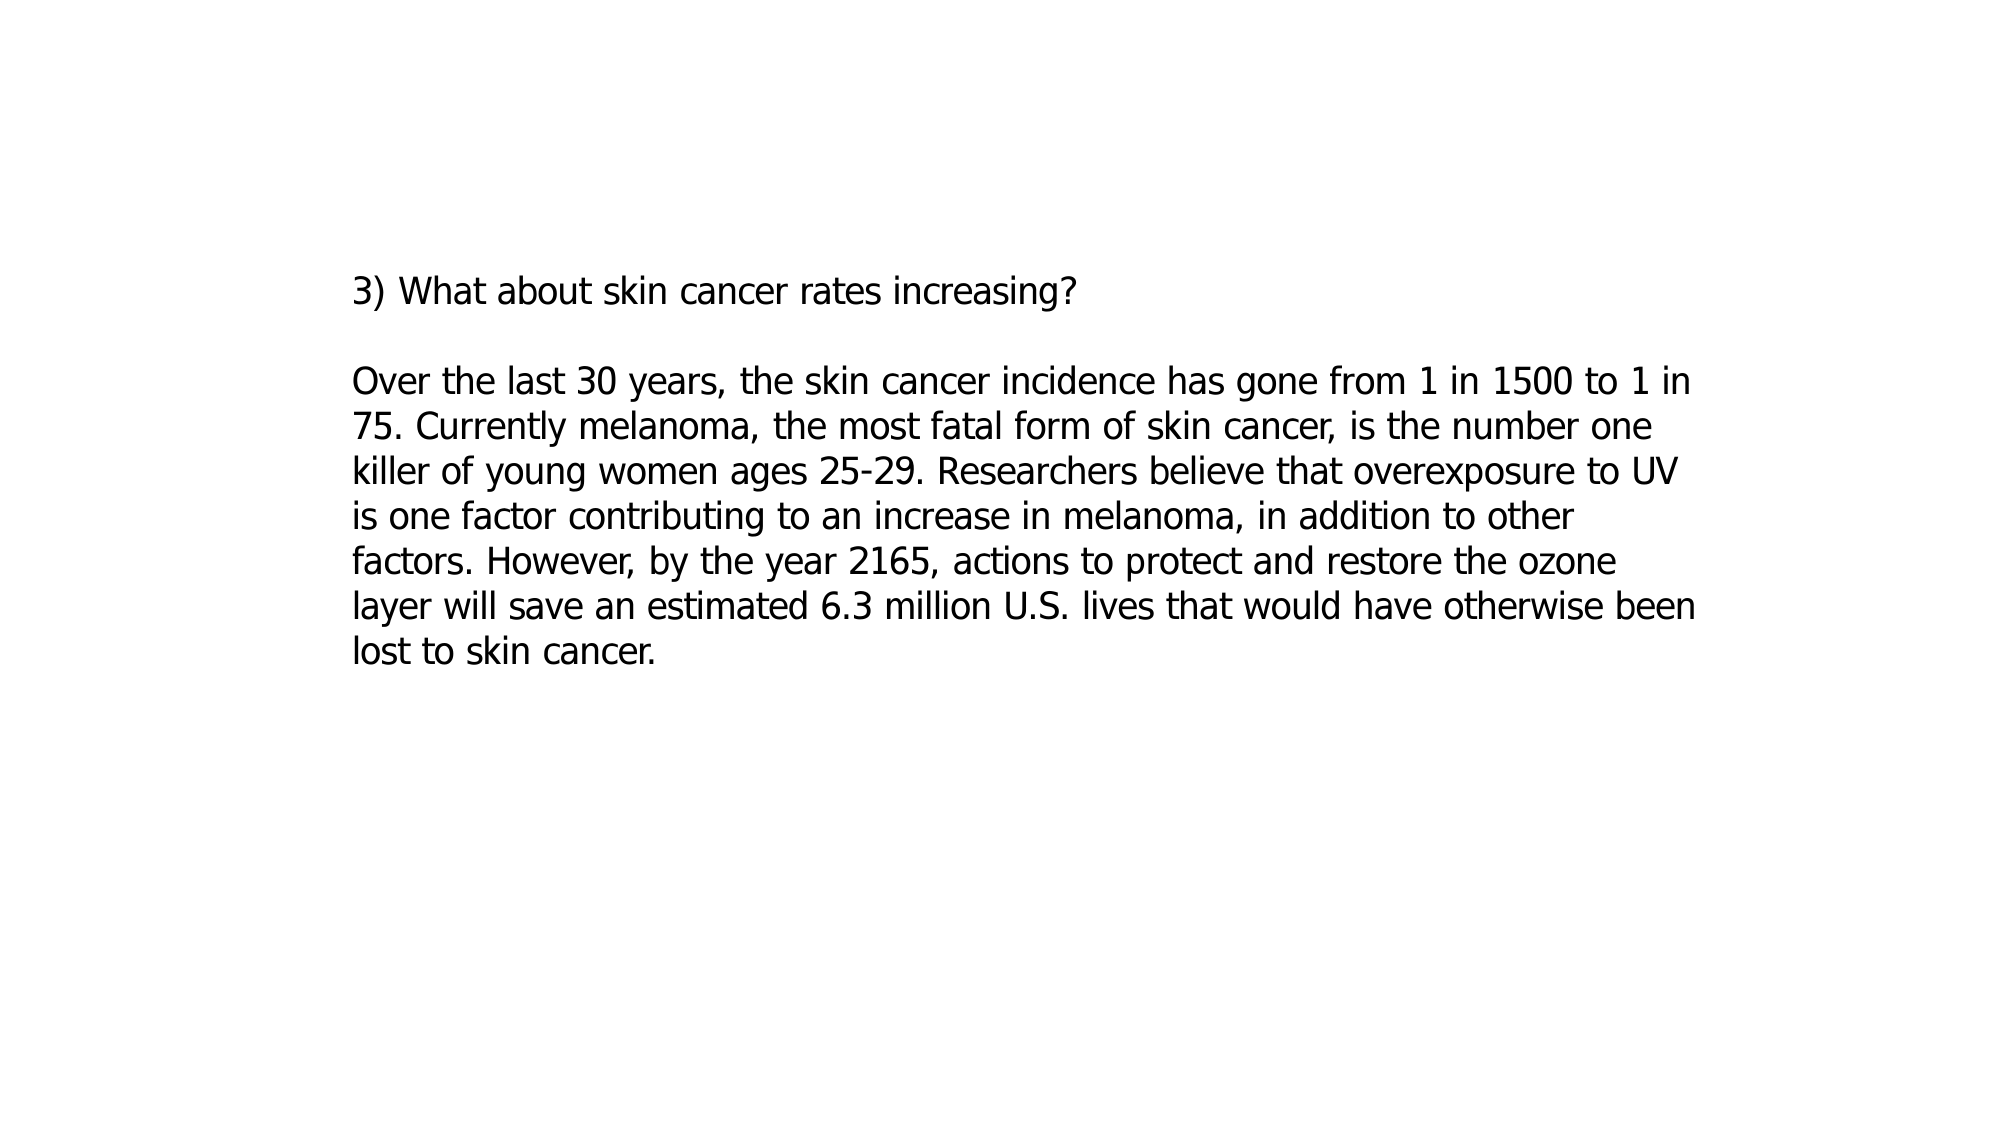

3) What about skin cancer rates increasing?

Over the last 30 years, the skin cancer incidence has gone from 1 in 1500 to 1 in 75. Currently melanoma, the most fatal form of skin cancer, is the number one killer of young women ages 25-29. Researchers believe that overexposure to UV is one factor contributing to an increase in melanoma, in addition to other factors. However, by the year 2165, actions to protect and restore the ozone layer will save an estimated 6.3 million U.S. lives that would have otherwise been lost to skin cancer.